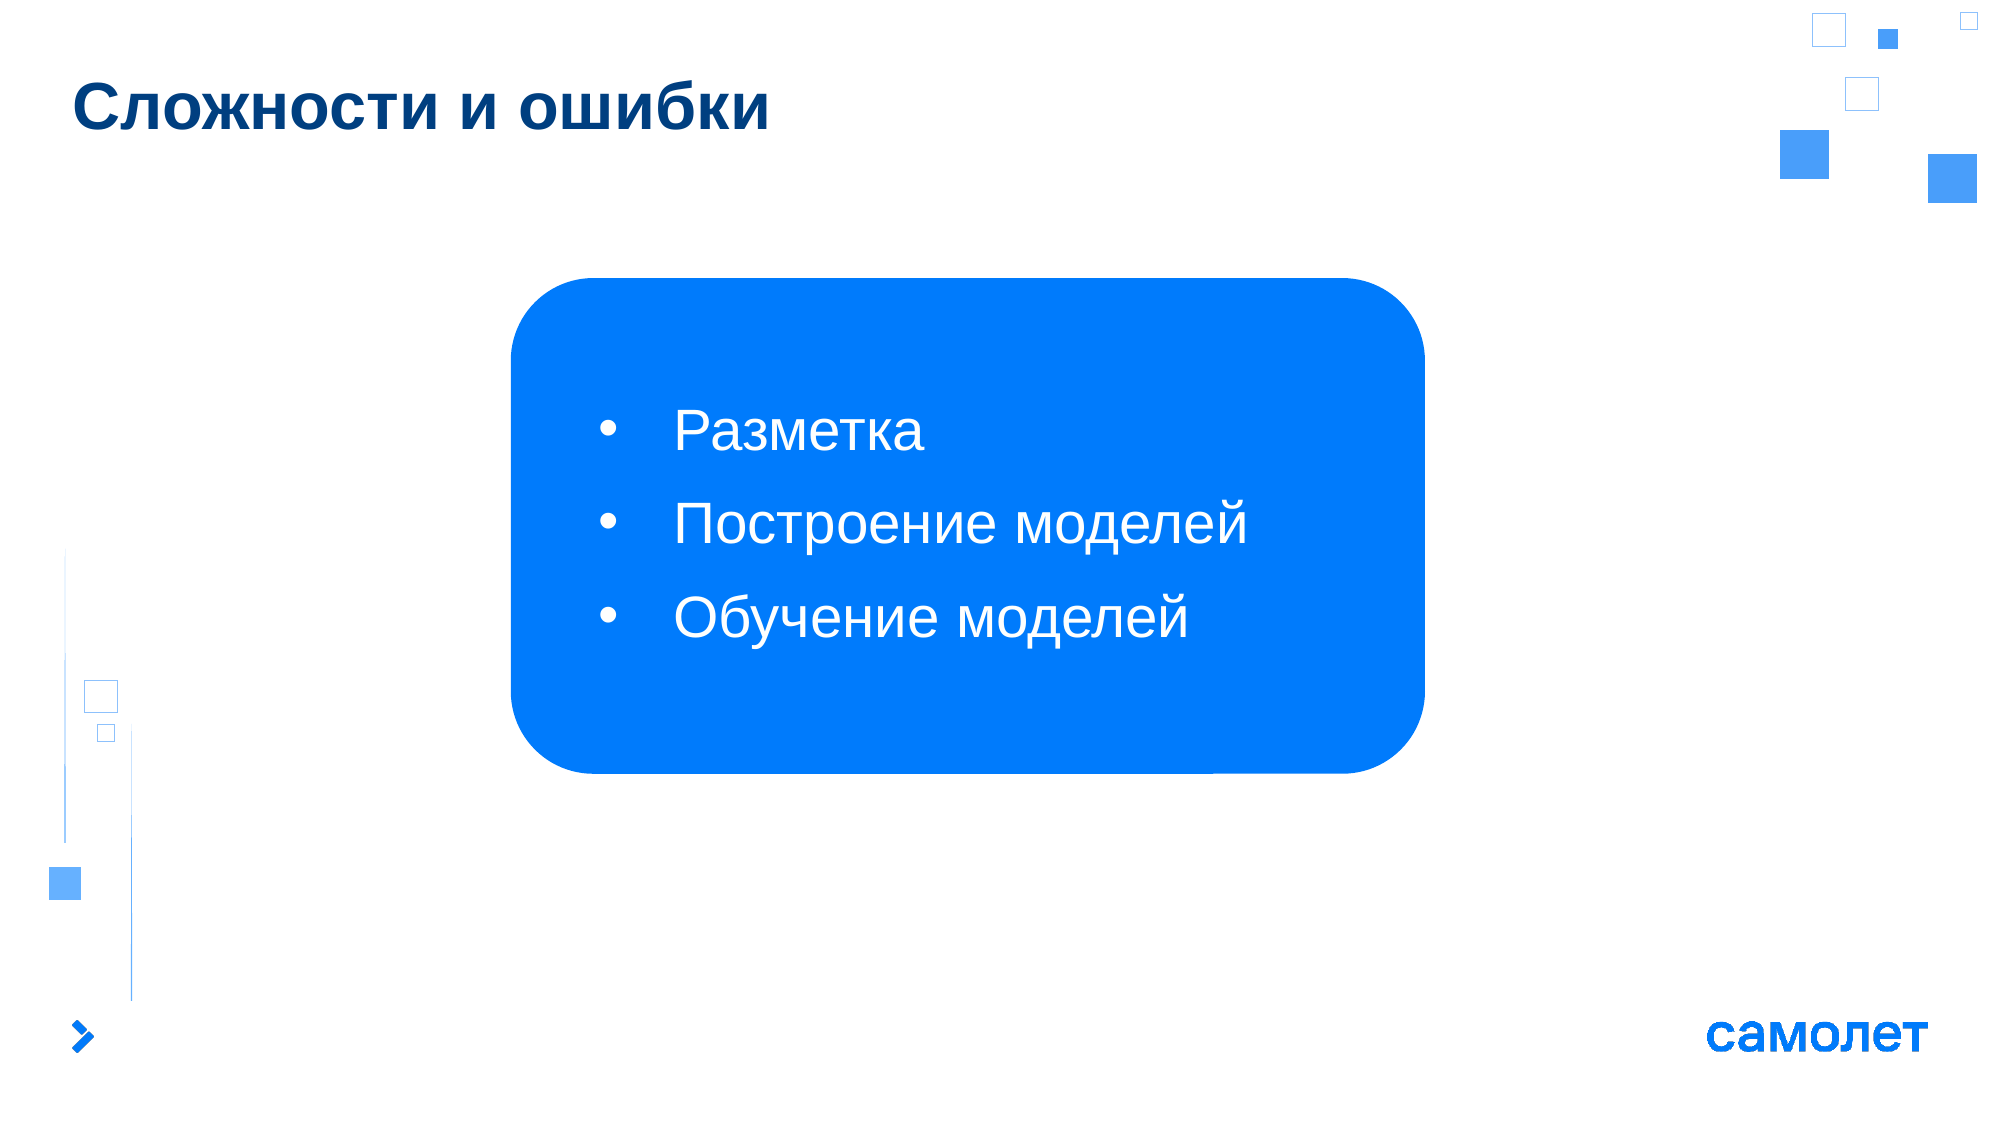

# Сложности и ошибки

Разметка
Построение моделей
Обучение моделей